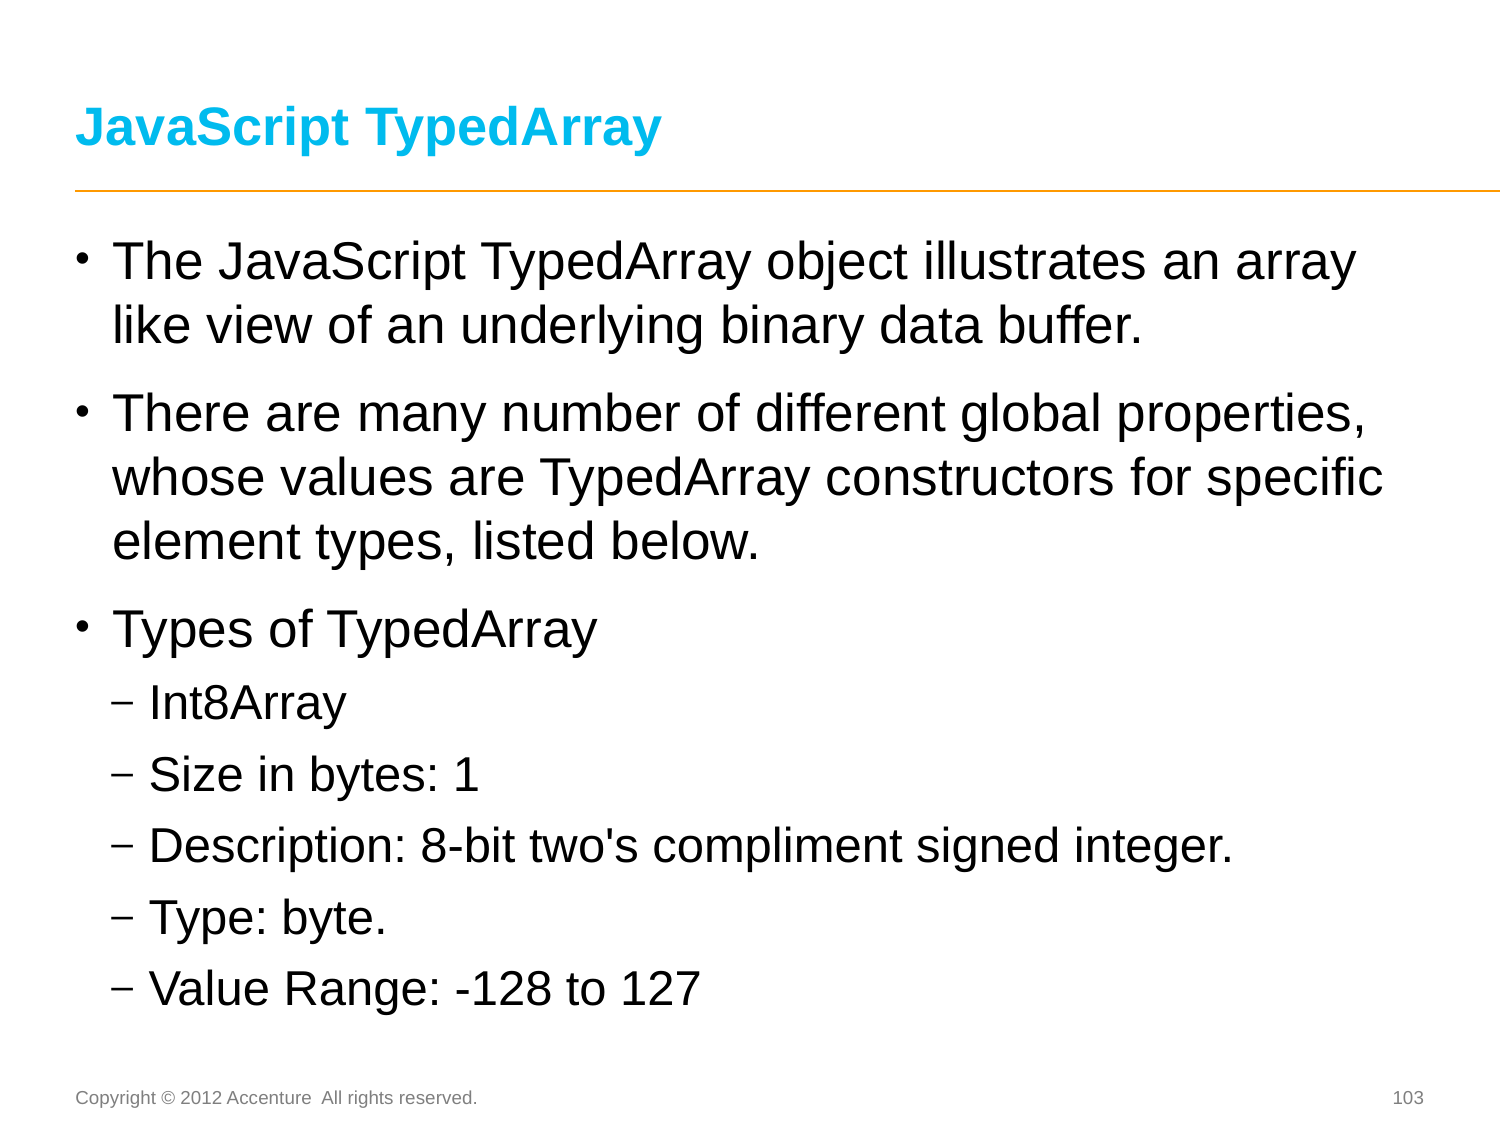

# JavaScript TypedArray
The JavaScript TypedArray object illustrates an array like view of an underlying binary data buffer.
There are many number of different global properties, whose values are TypedArray constructors for specific element types, listed below.
Types of TypedArray
Int8Array
Size in bytes: 1
Description: 8-bit two's compliment signed integer.
Type: byte.
Value Range: -128 to 127